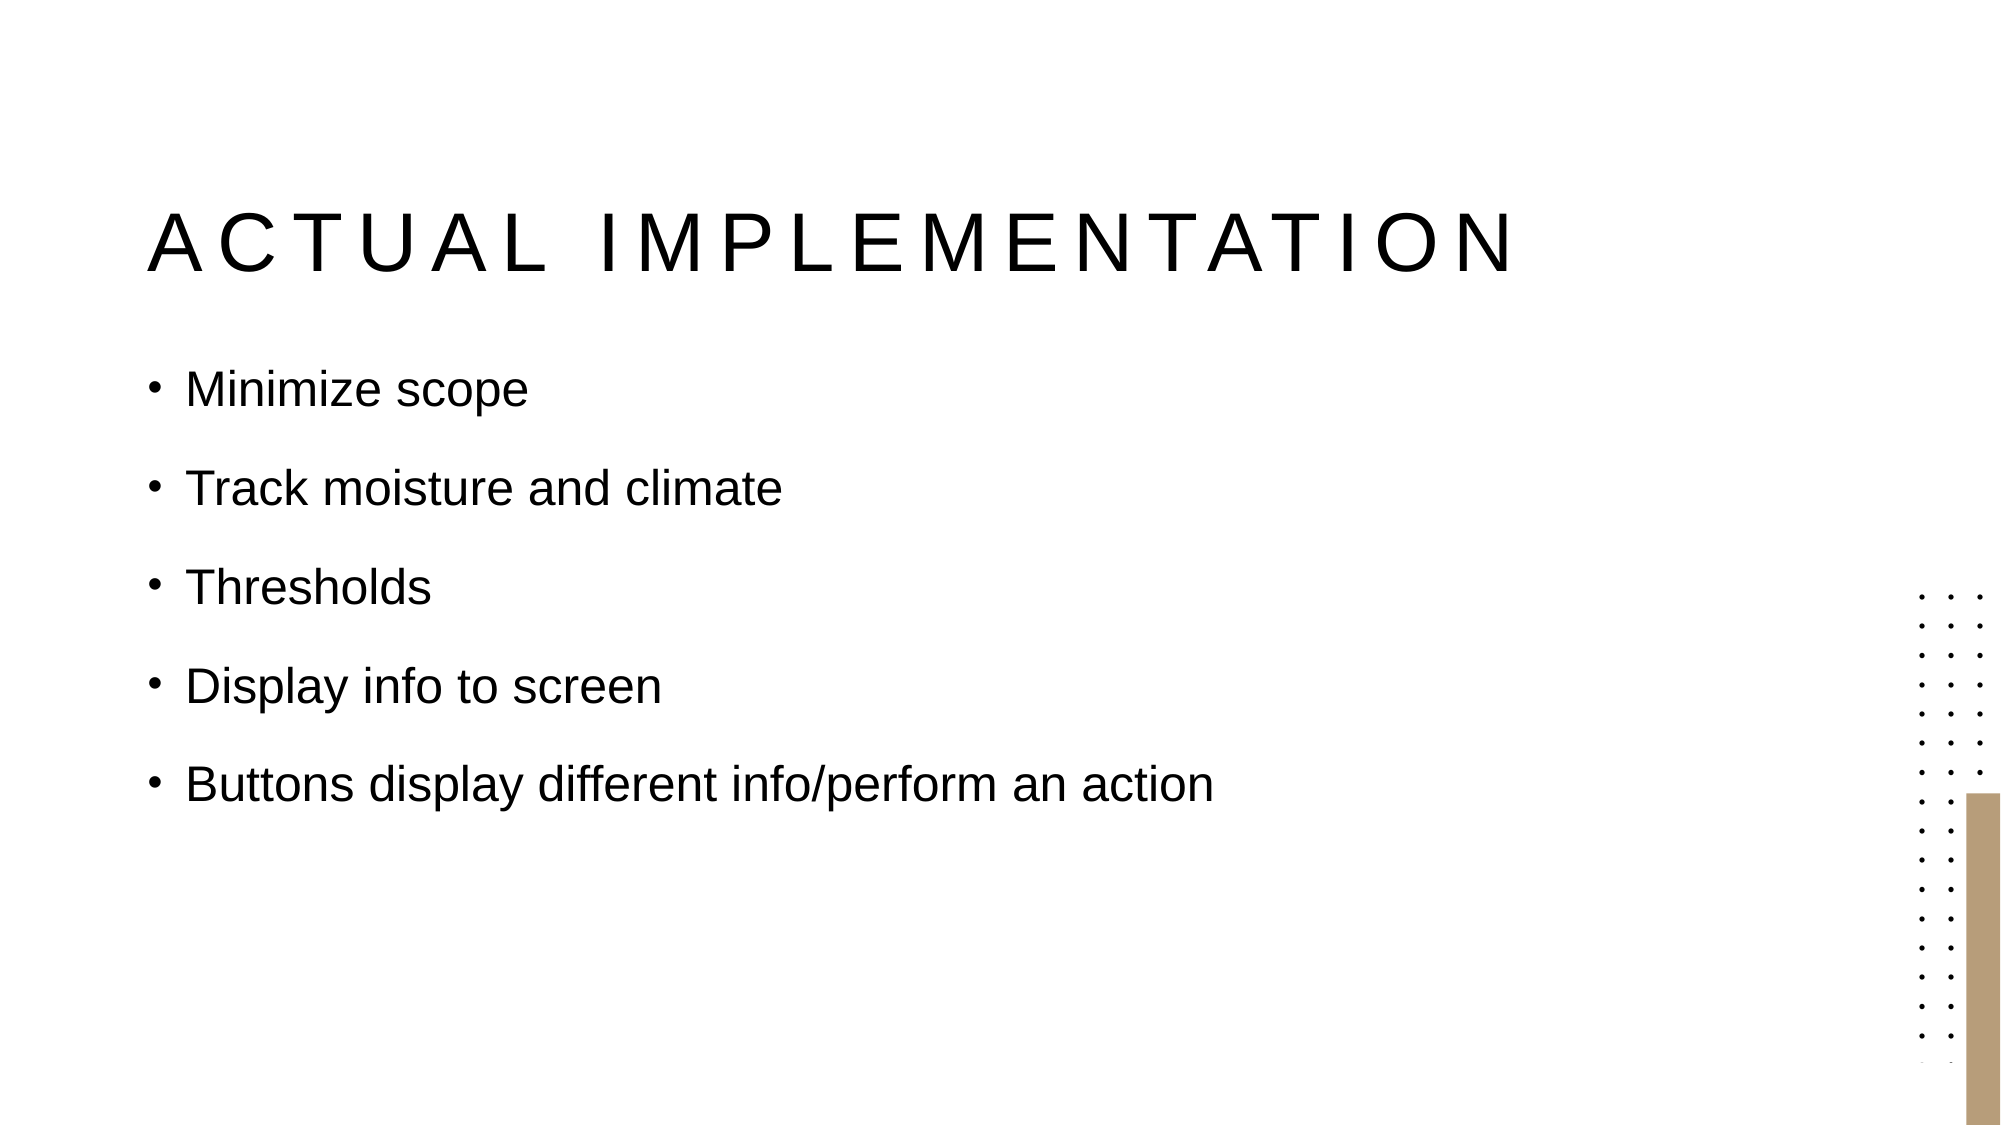

# Actual implementation
Minimize scope
Track moisture and climate
Thresholds
Display info to screen
Buttons display different info/perform an action